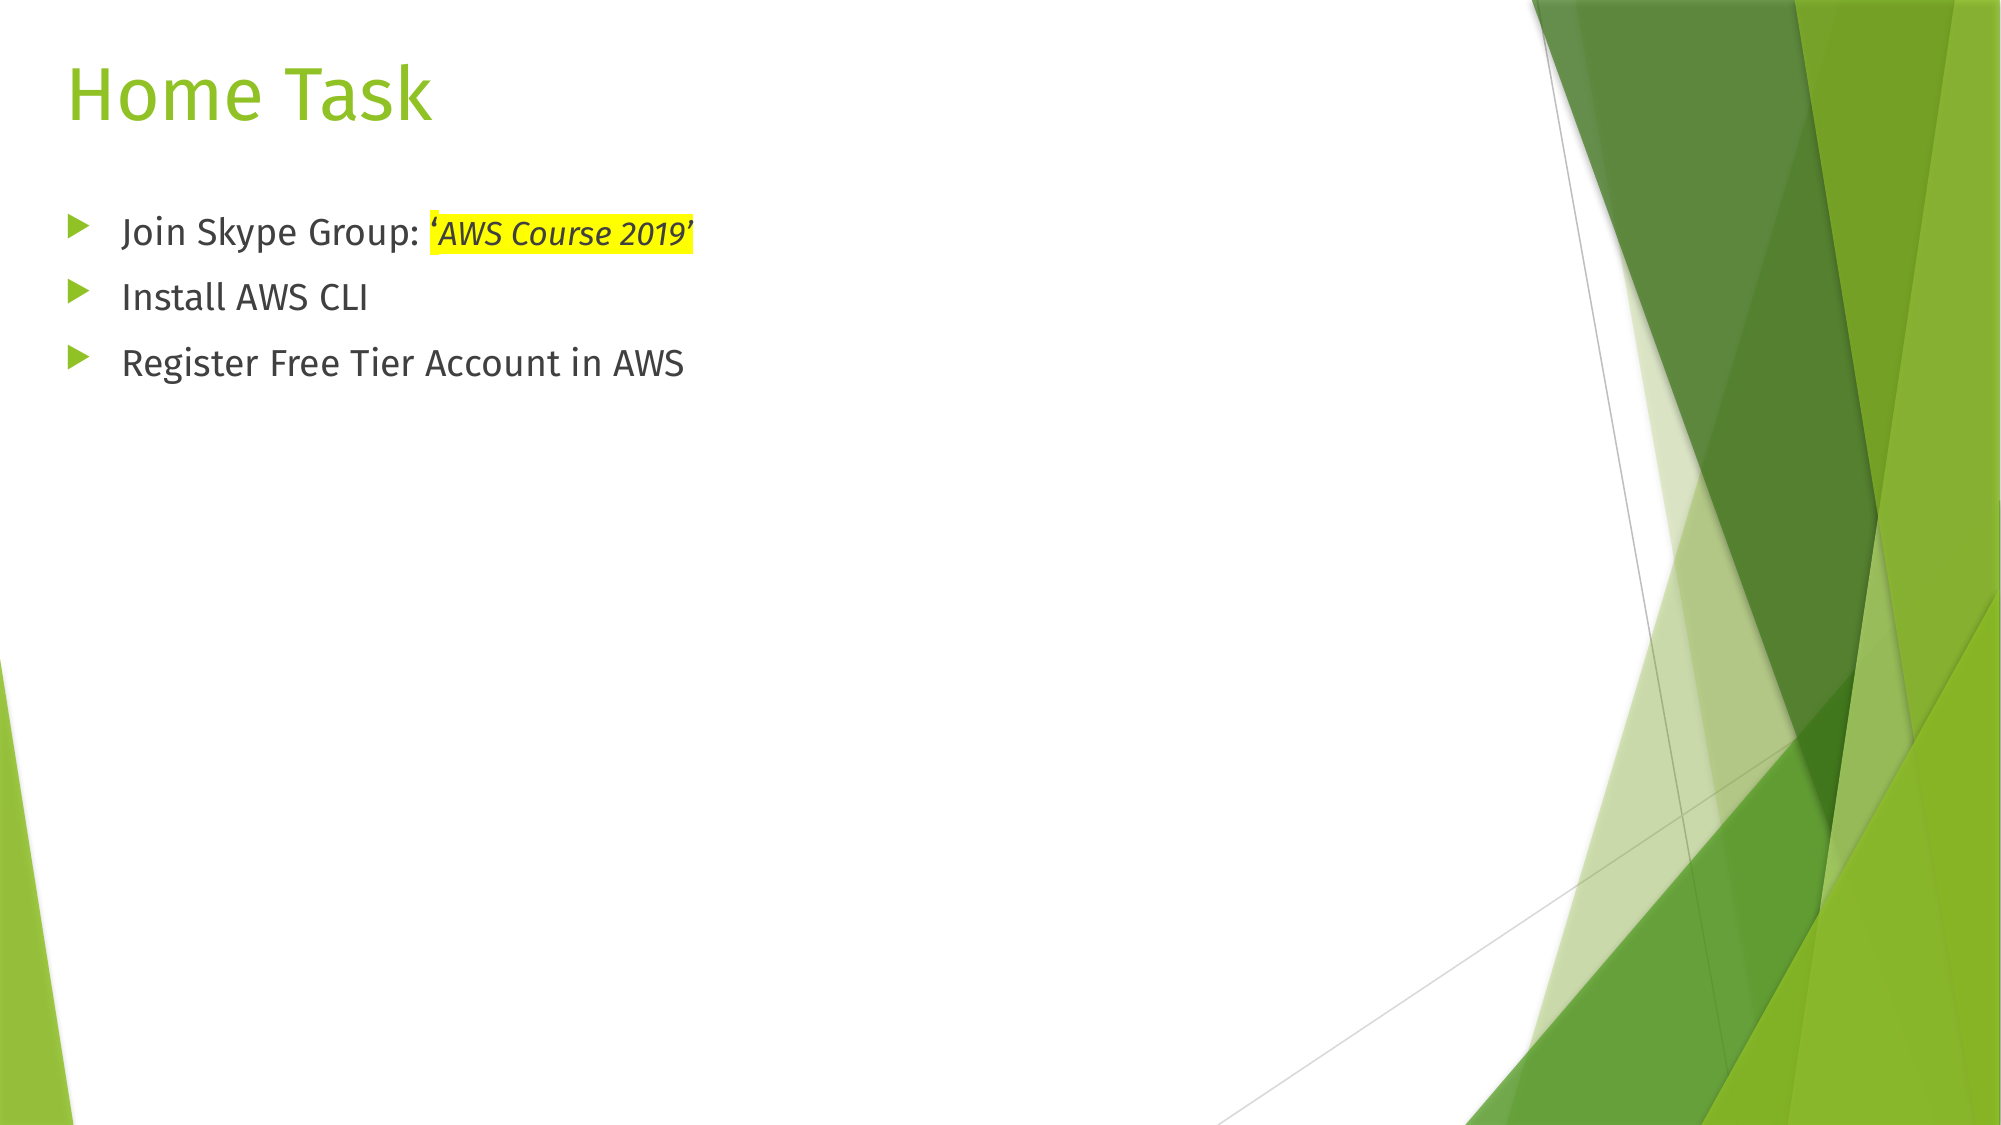

# Home Task
Join Skype Group: ‘AWS Course 2019’
Install AWS CLI
Register Free Tier Account in AWS